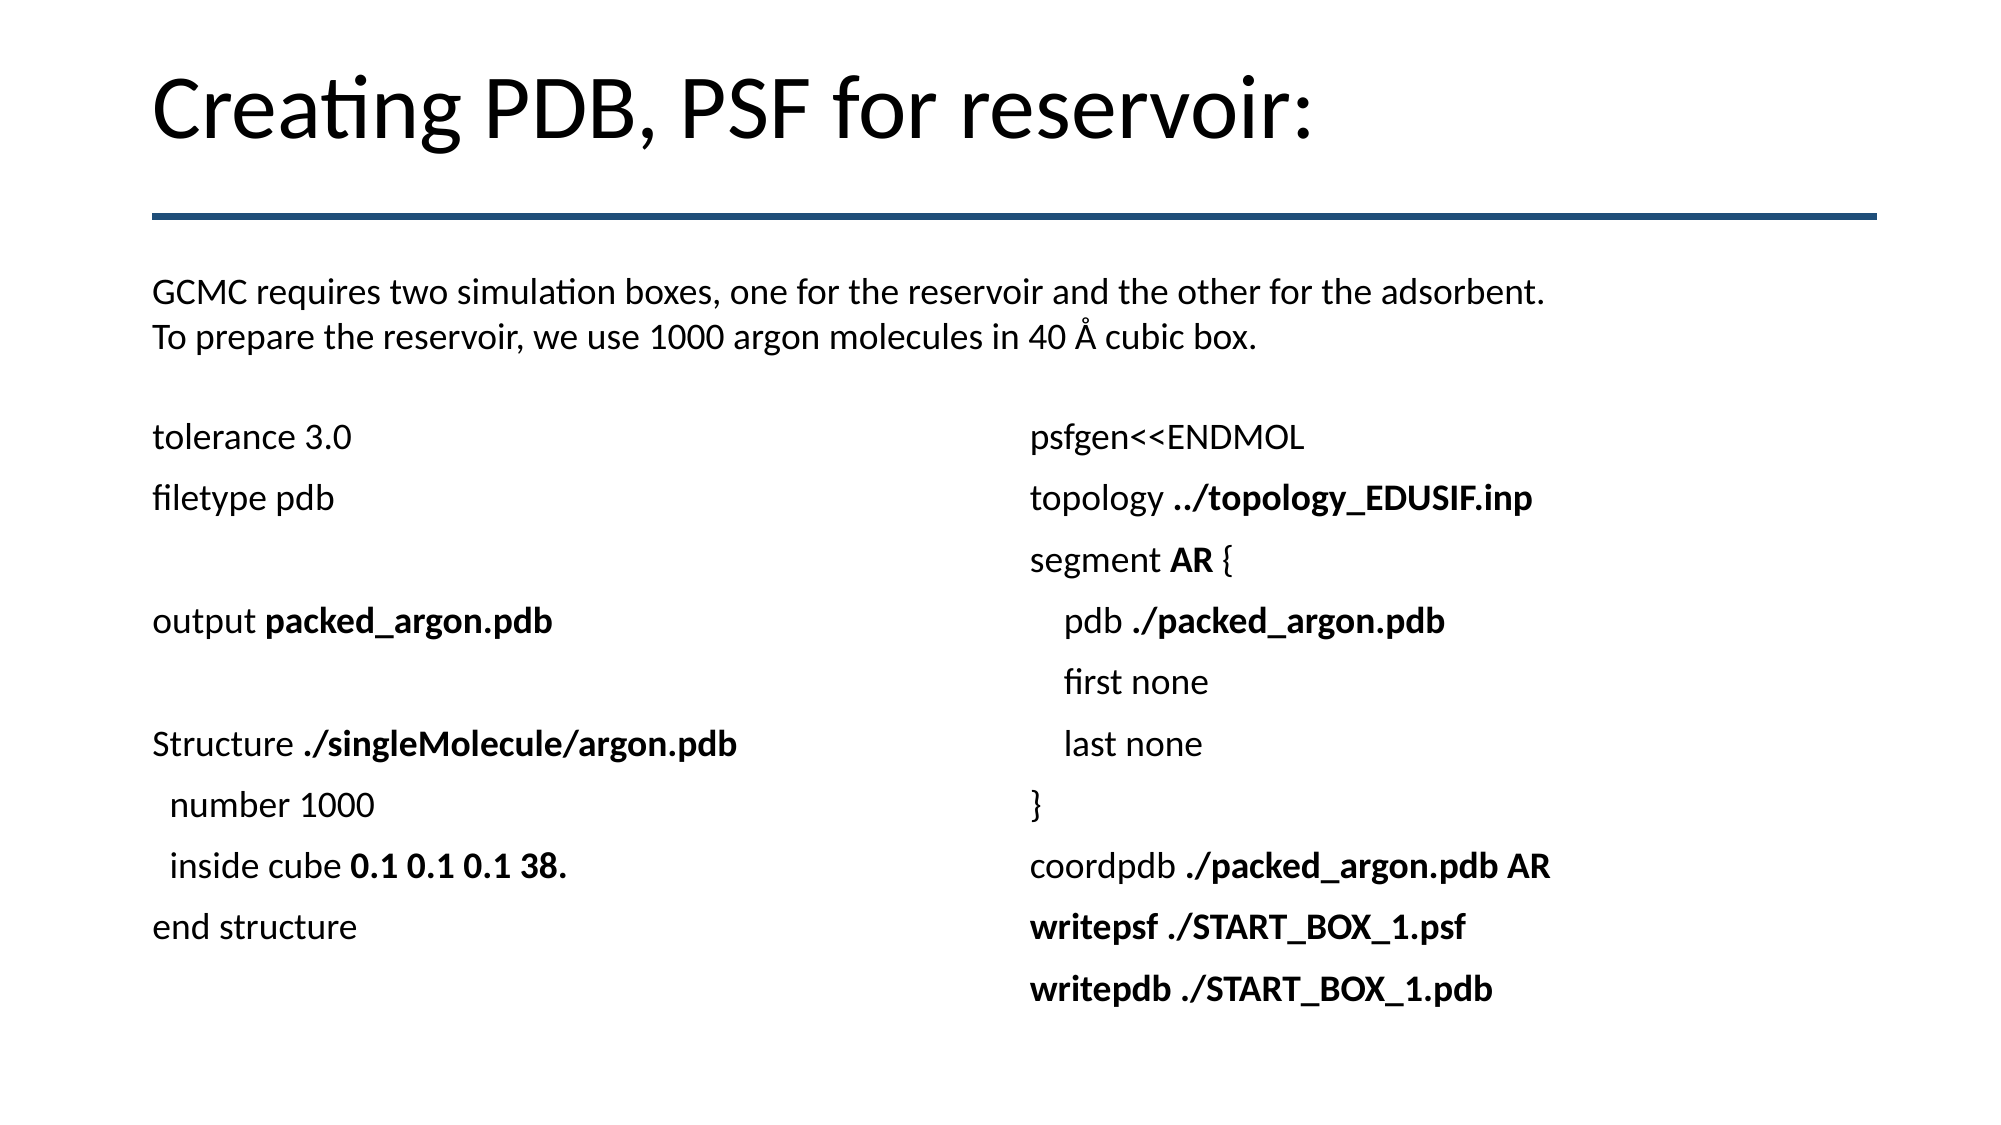

# Creating PDB, PSF for reservoir:
GCMC requires two simulation boxes, one for the reservoir and the other for the adsorbent.
To prepare the reservoir, we use 1000 argon molecules in 40 Å cubic box.
tolerance 3.0
filetype pdb

output packed_argon.pdb

Structure ./singleMolecule/argon.pdb
  number 1000
  inside cube 0.1 0.1 0.1 38.
end structure

psfgen<<ENDMOL
topology ../topology_EDUSIF.inp
segment AR {
    pdb ./packed_argon.pdb
    first none
    last none
}
coordpdb ./packed_argon.pdb AR
writepsf ./START_BOX_1.psf
writepdb ./START_BOX_1.pdb